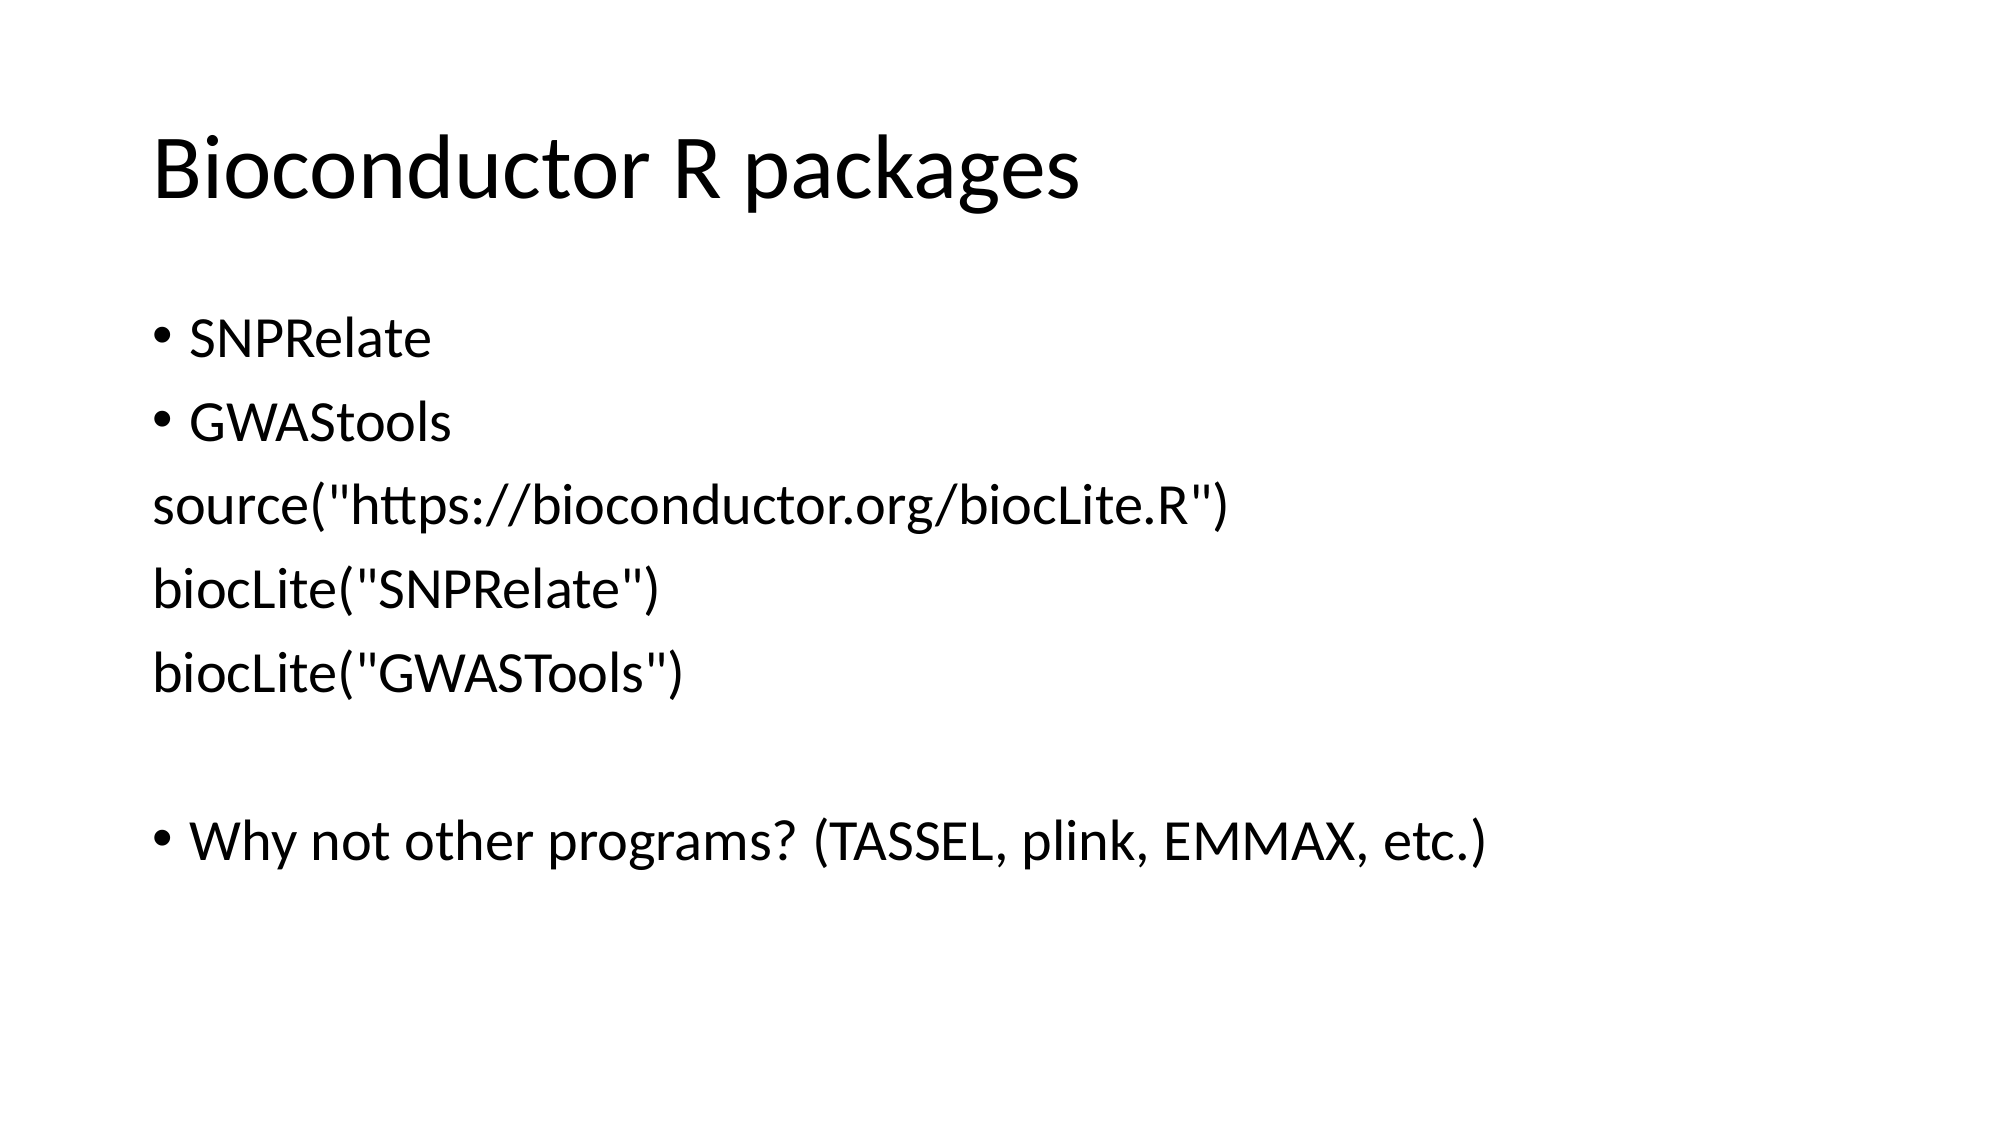

# Bioconductor R packages
SNPRelate
GWAStools
source("https://bioconductor.org/biocLite.R")
biocLite("SNPRelate")
biocLite("GWASTools")

Why not other programs? (TASSEL, plink, EMMAX, etc.)